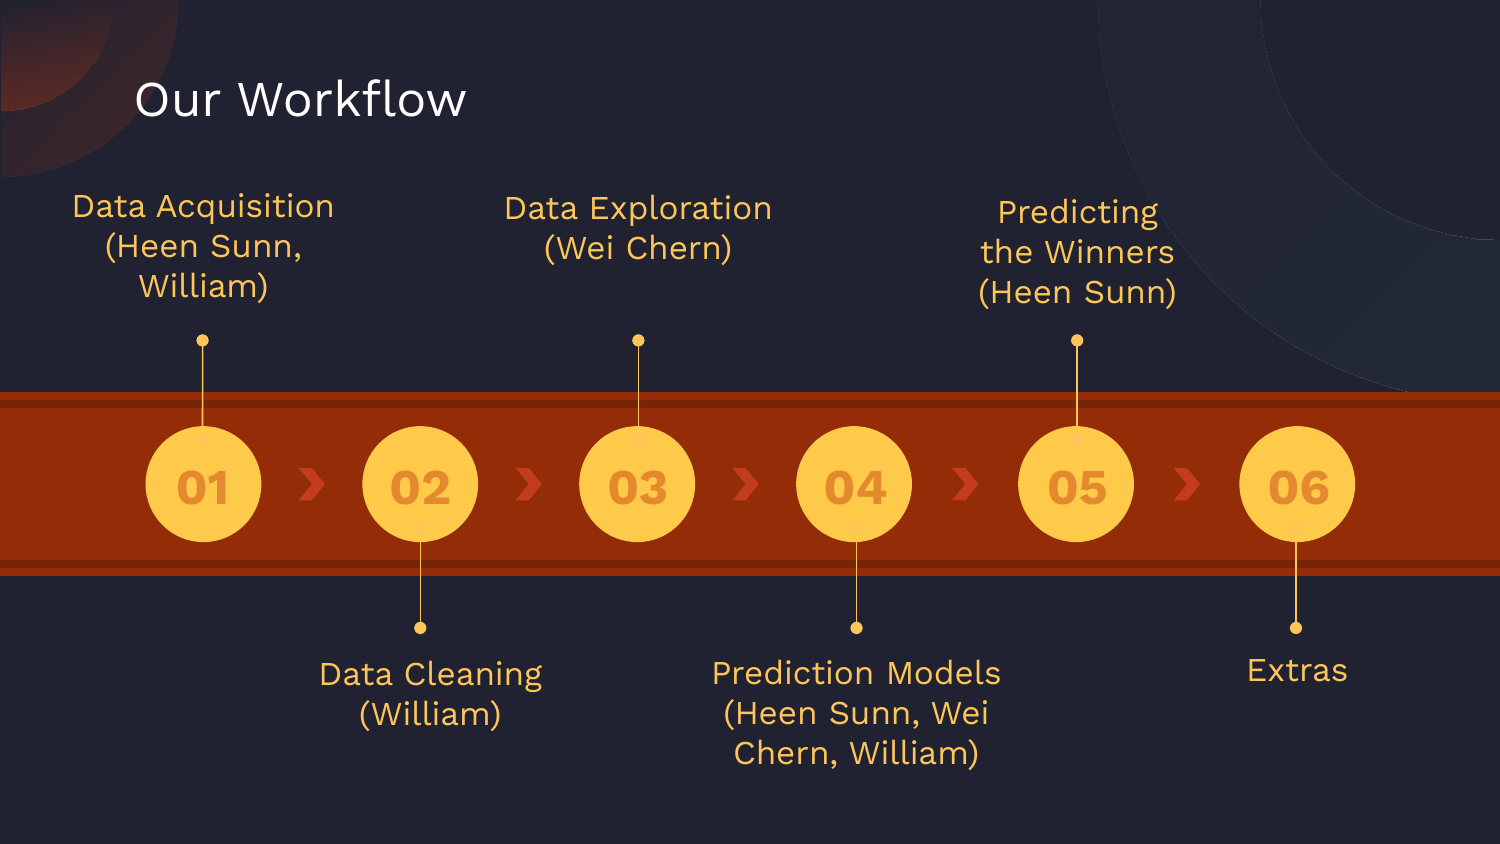

# Our Workflow
Data Exploration
(Wei Chern)
Data Acquisition
(Heen Sunn, William)
Predicting the Winners
(Heen Sunn)

01
02
03
04
05
06

Extras
Data Cleaning
(William)
Prediction Models
(Heen Sunn, Wei Chern, William)